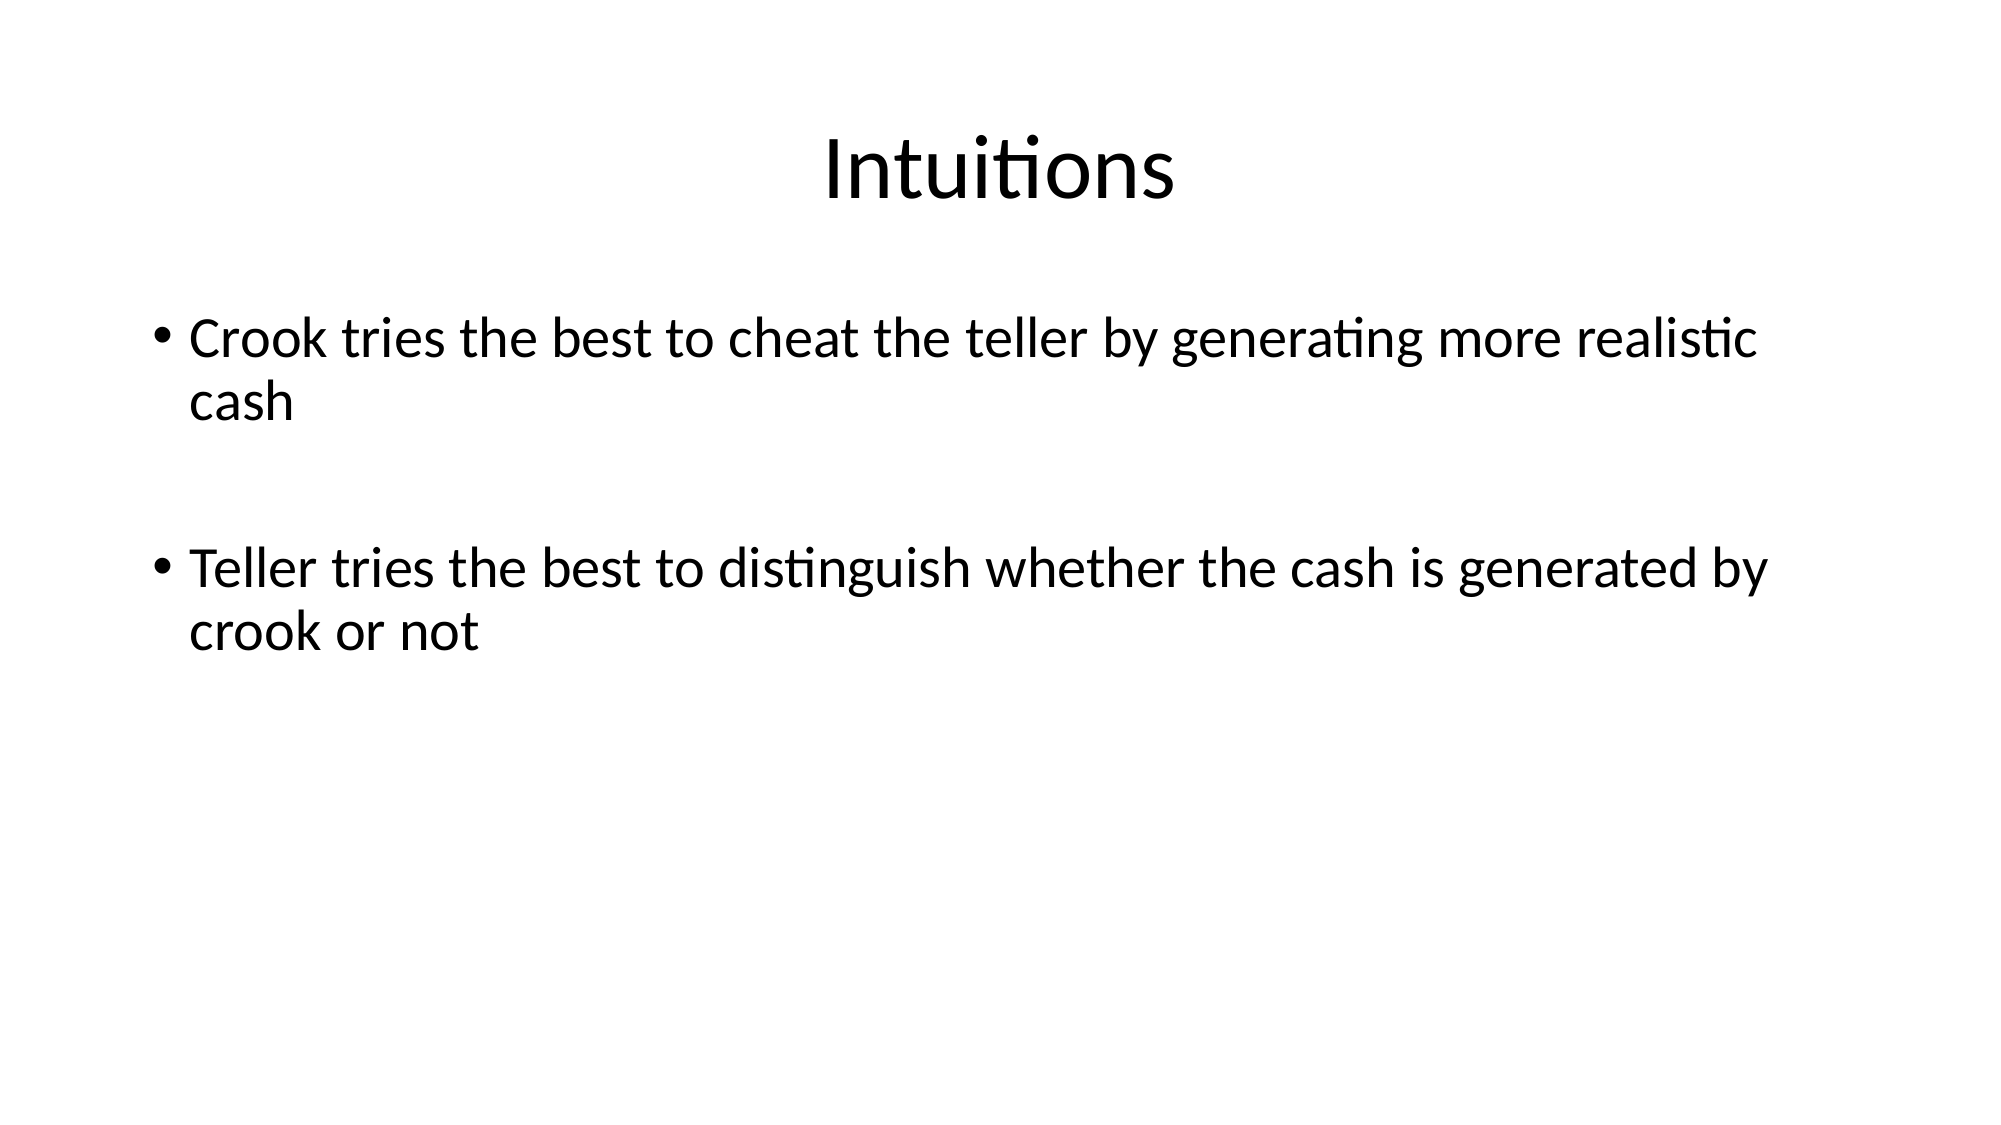

# Intuitions
Crook tries the best to cheat the teller by generating more realistic cash

Teller tries the best to distinguish whether the cash is generated by crook or not